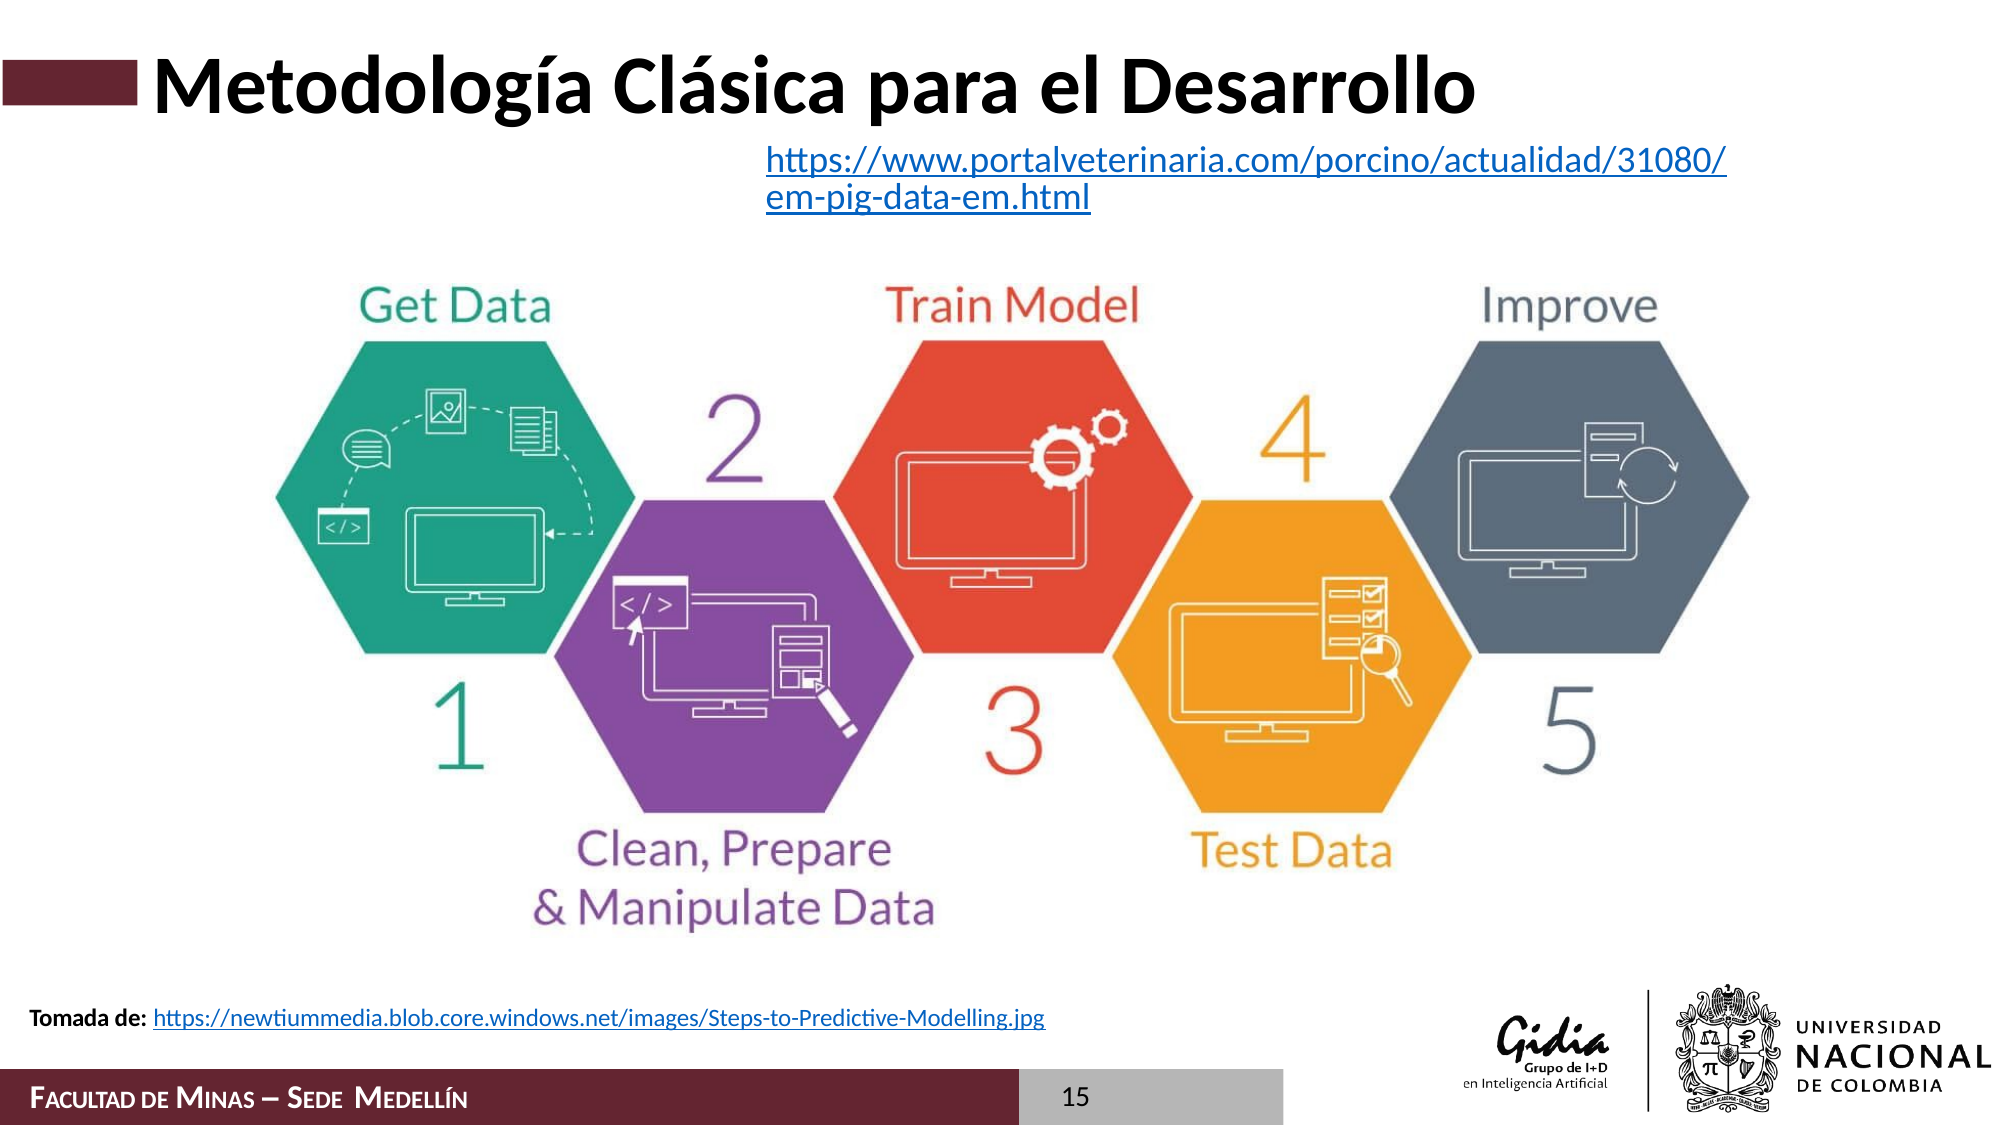

# Metodología Clásica para el Desarrollo

https://www.portalveterinaria.com/porcino/actualidad/31080/em-pig-data-em.html

Tomada de: https://newtiummedia.blob.core.windows.net/images/Steps-to-Predictive-Modelling.jpg
15